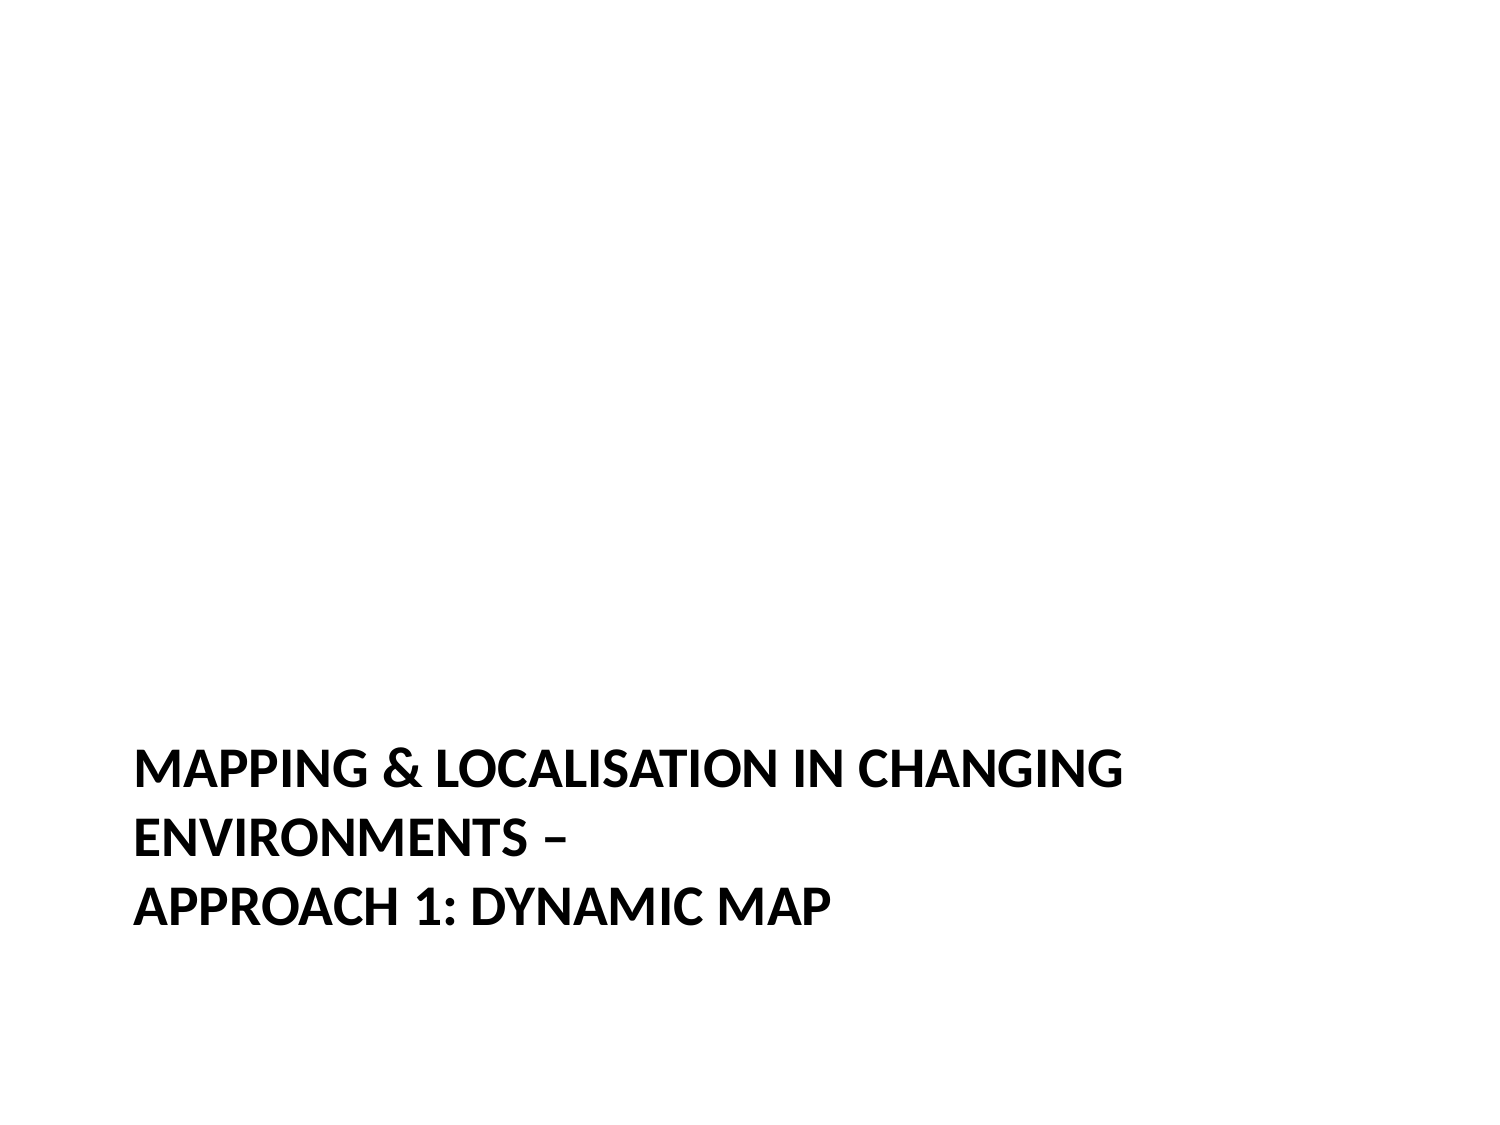

# Mapping & Localisation in CHANGING Environments – Approach 1: DyNAMIC map